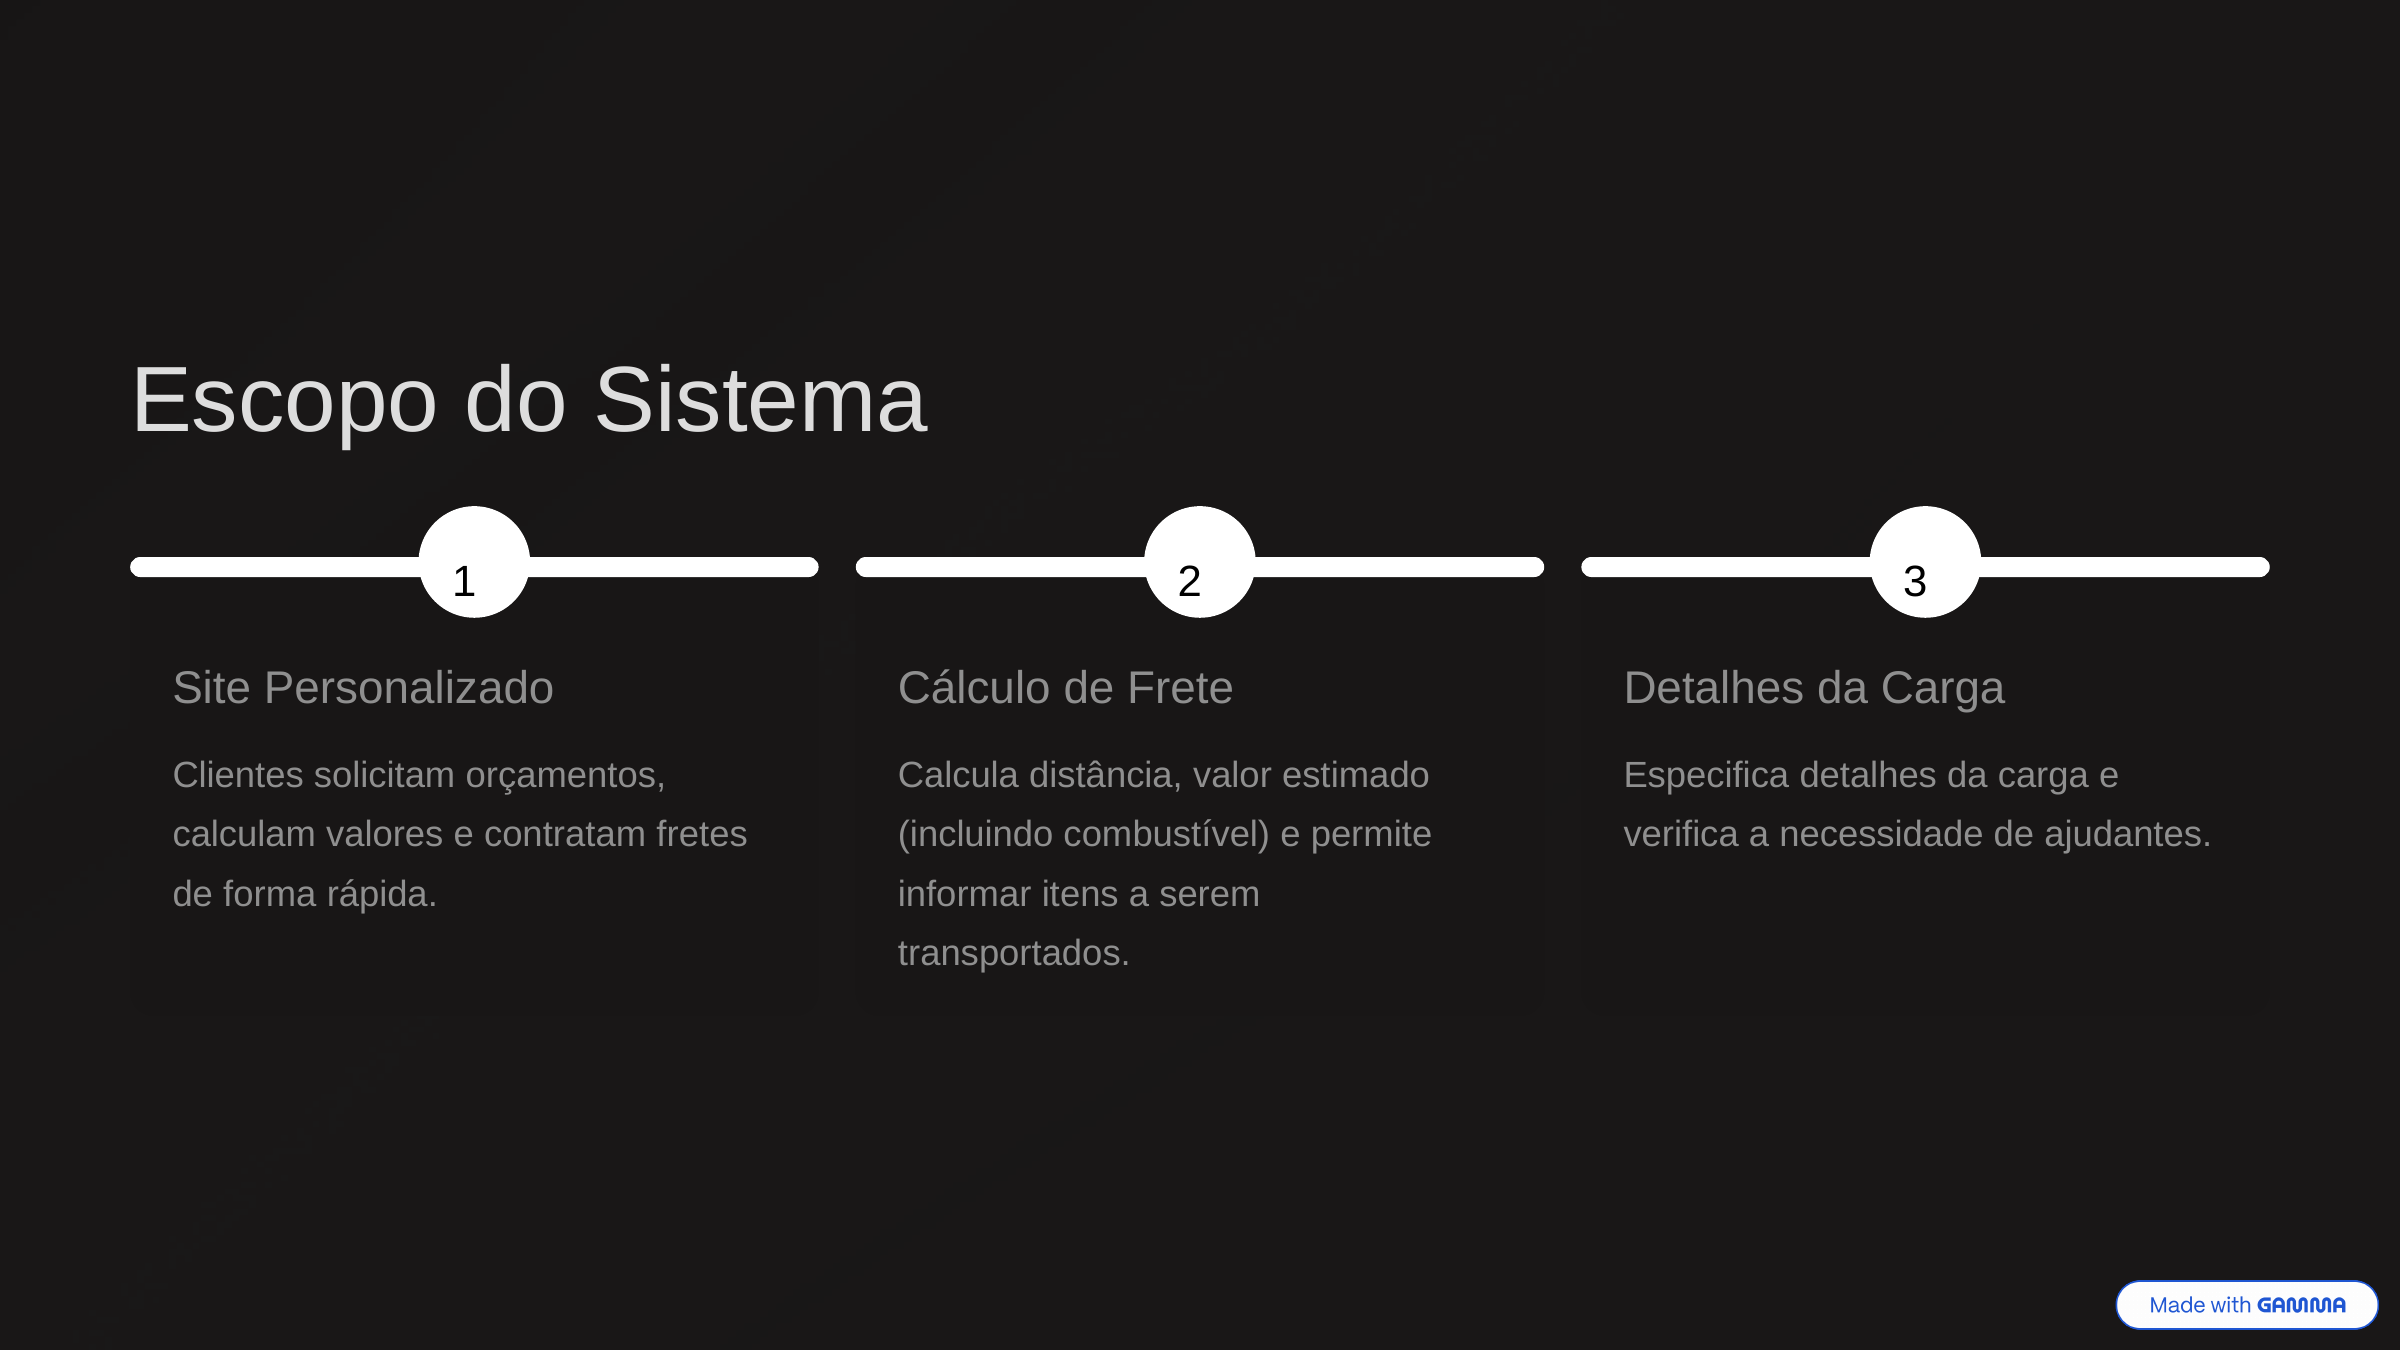

Escopo do Sistema

1
2
3

Site Personalizado
Cálculo de Frete
Detalhes da Carga
Clientes solicitam orçamentos, calculam valores e contratam fretes de forma rápida.
Calcula distância, valor estimado (incluindo combustível) e permite informar itens a serem transportados.
Especifica detalhes da carga e verifica a necessidade de ajudantes.